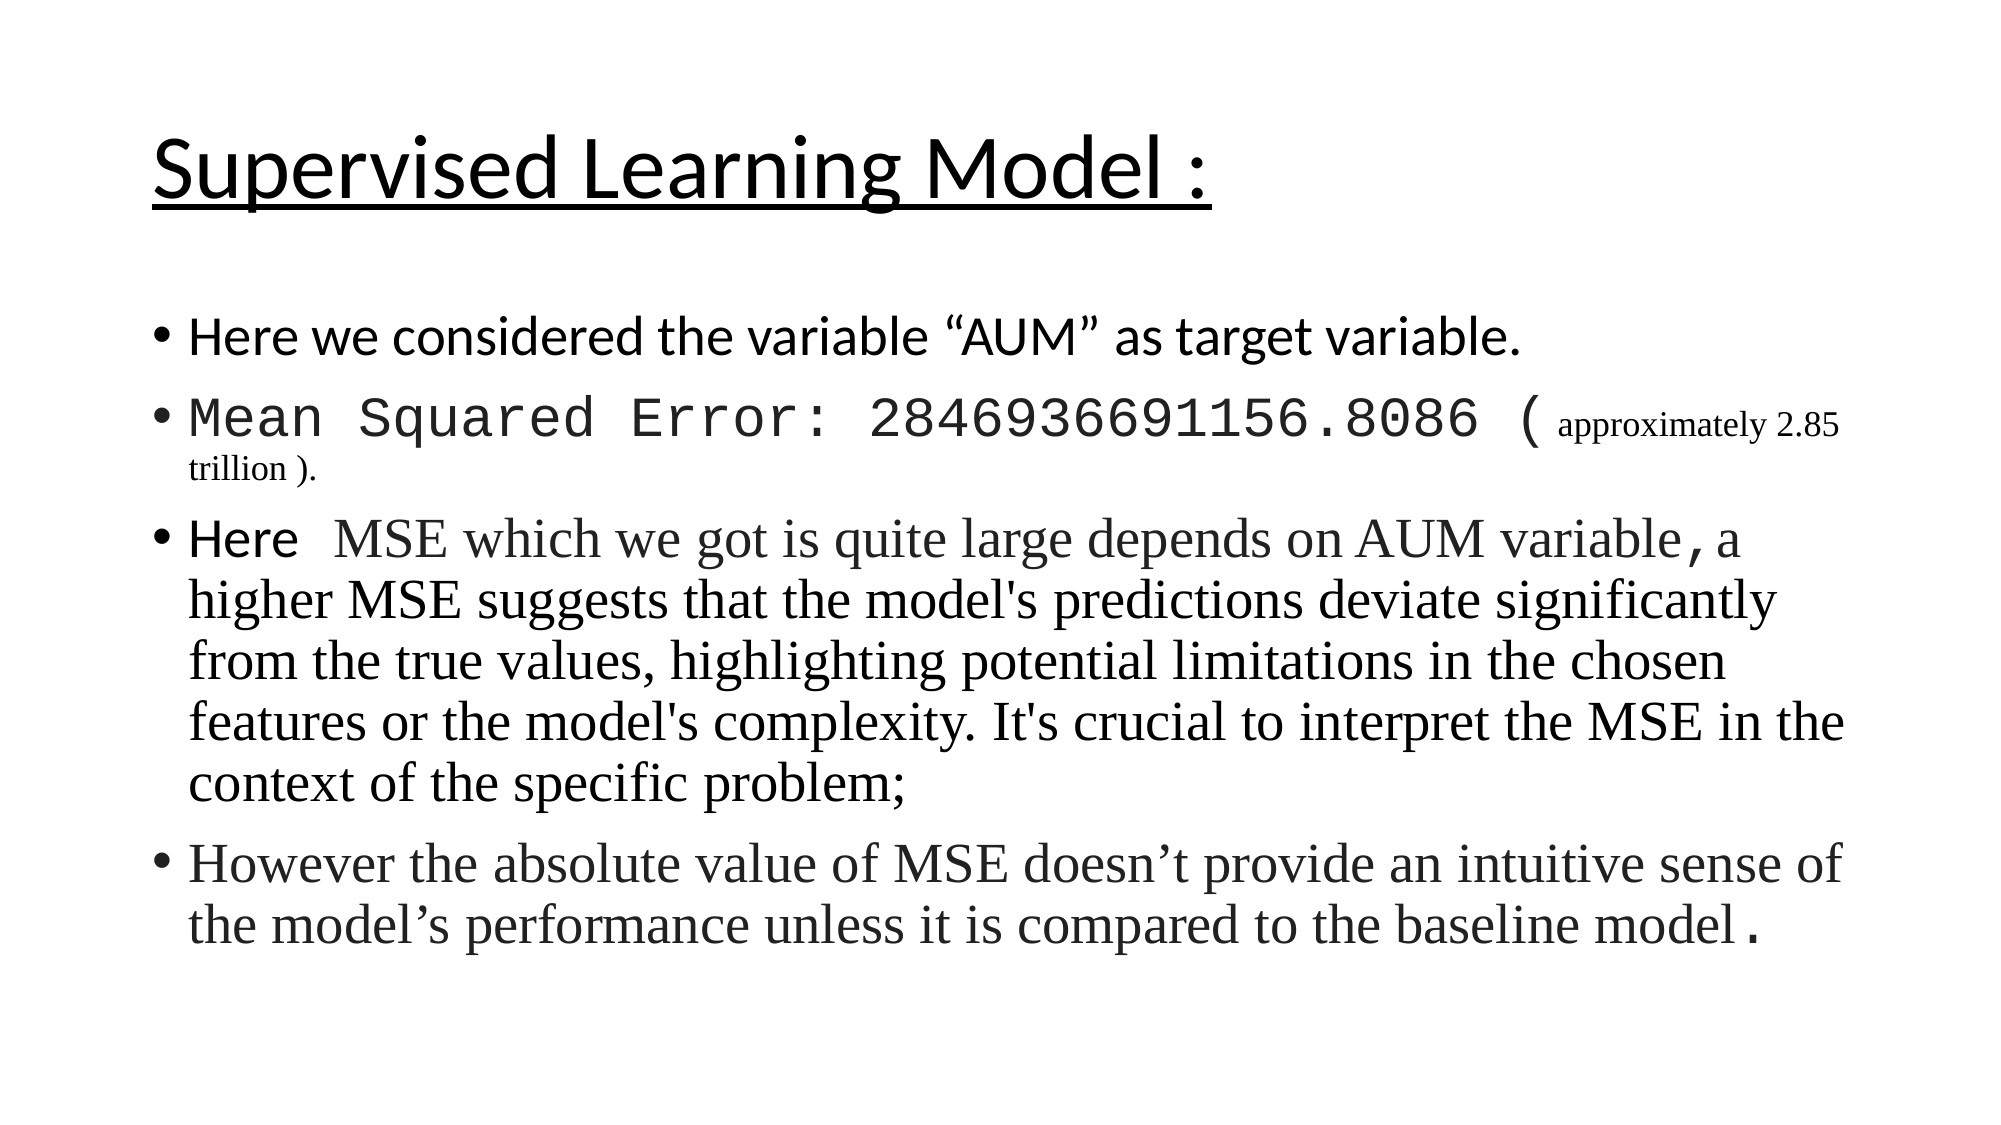

# Supervised Learning Model :
Here we considered the variable “AUM” as target variable.
Mean Squared Error: 2846936691156.8086 ( approximately 2.85 trillion ).
Here MSE which we got is quite large depends on AUM variable,a higher MSE suggests that the model's predictions deviate significantly from the true values, highlighting potential limitations in the chosen features or the model's complexity. It's crucial to interpret the MSE in the context of the specific problem;
However the absolute value of MSE doesn’t provide an intuitive sense of the model’s performance unless it is compared to the baseline model.